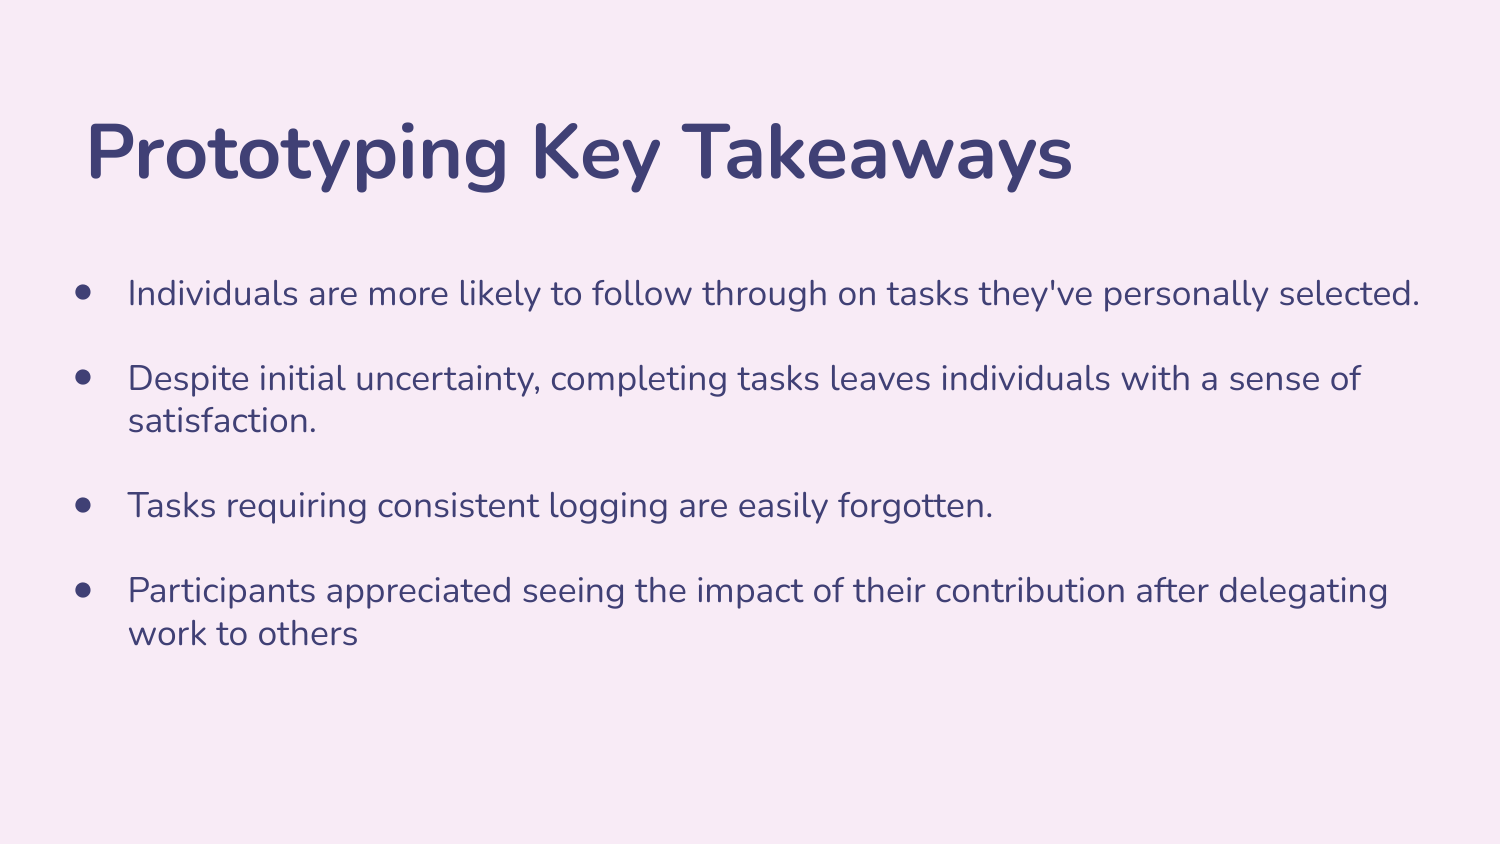

Prototyping Key Takeaways
Individuals are more likely to follow through on tasks they've personally selected.

Despite initial uncertainty, completing tasks leaves individuals with a sense of satisfaction.

Tasks requiring consistent logging are easily forgotten.

Participants appreciated seeing the impact of their contribution after delegating work to others